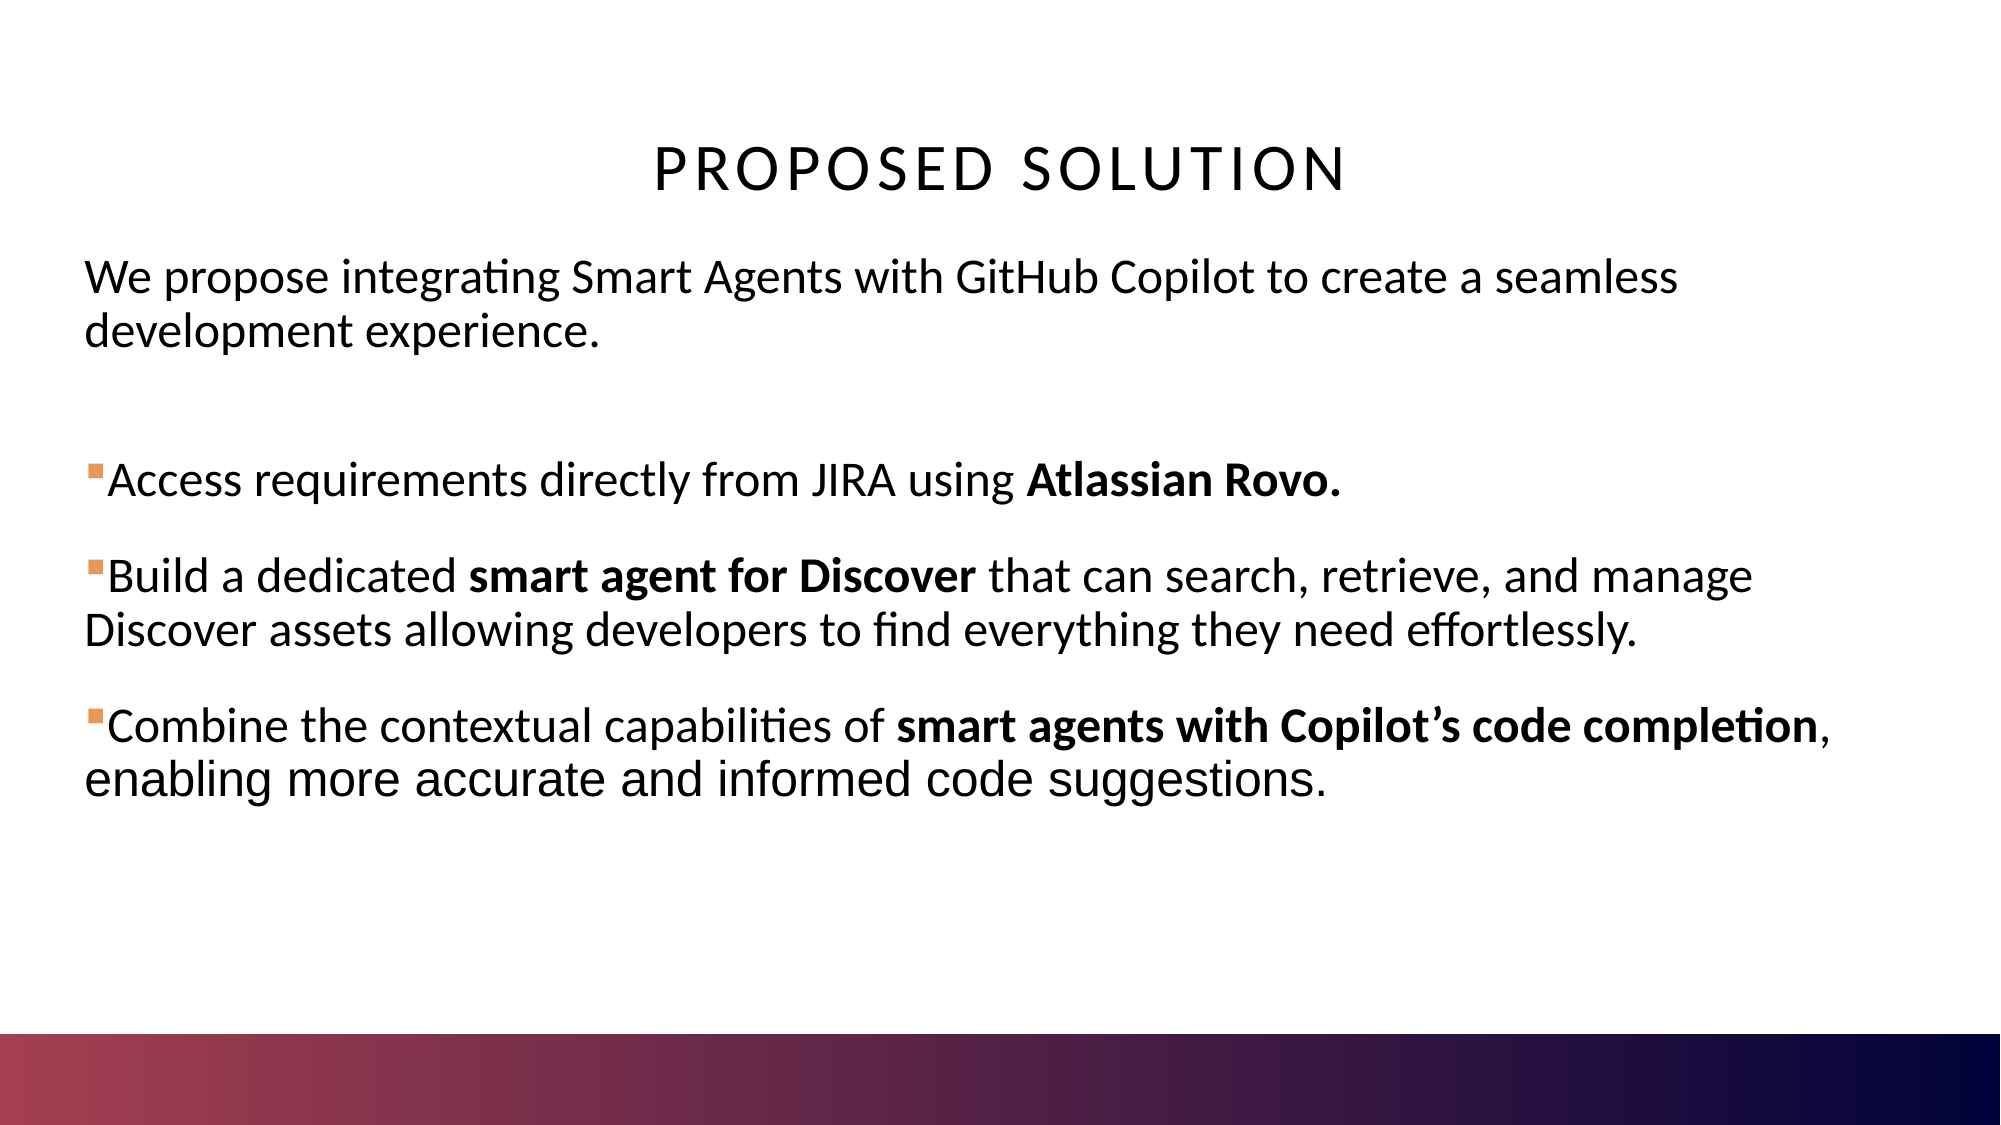

# Proposed SOLUTIOn
We propose integrating Smart Agents with GitHub Copilot to create a seamless development experience.

Access requirements directly from JIRA using Atlassian Rovo.
Build a dedicated smart agent for Discover that can search, retrieve, and manage Discover assets allowing developers to find everything they need effortlessly.
Combine the contextual capabilities of smart agents with Copilot’s code completion, enabling more accurate and informed code suggestions.